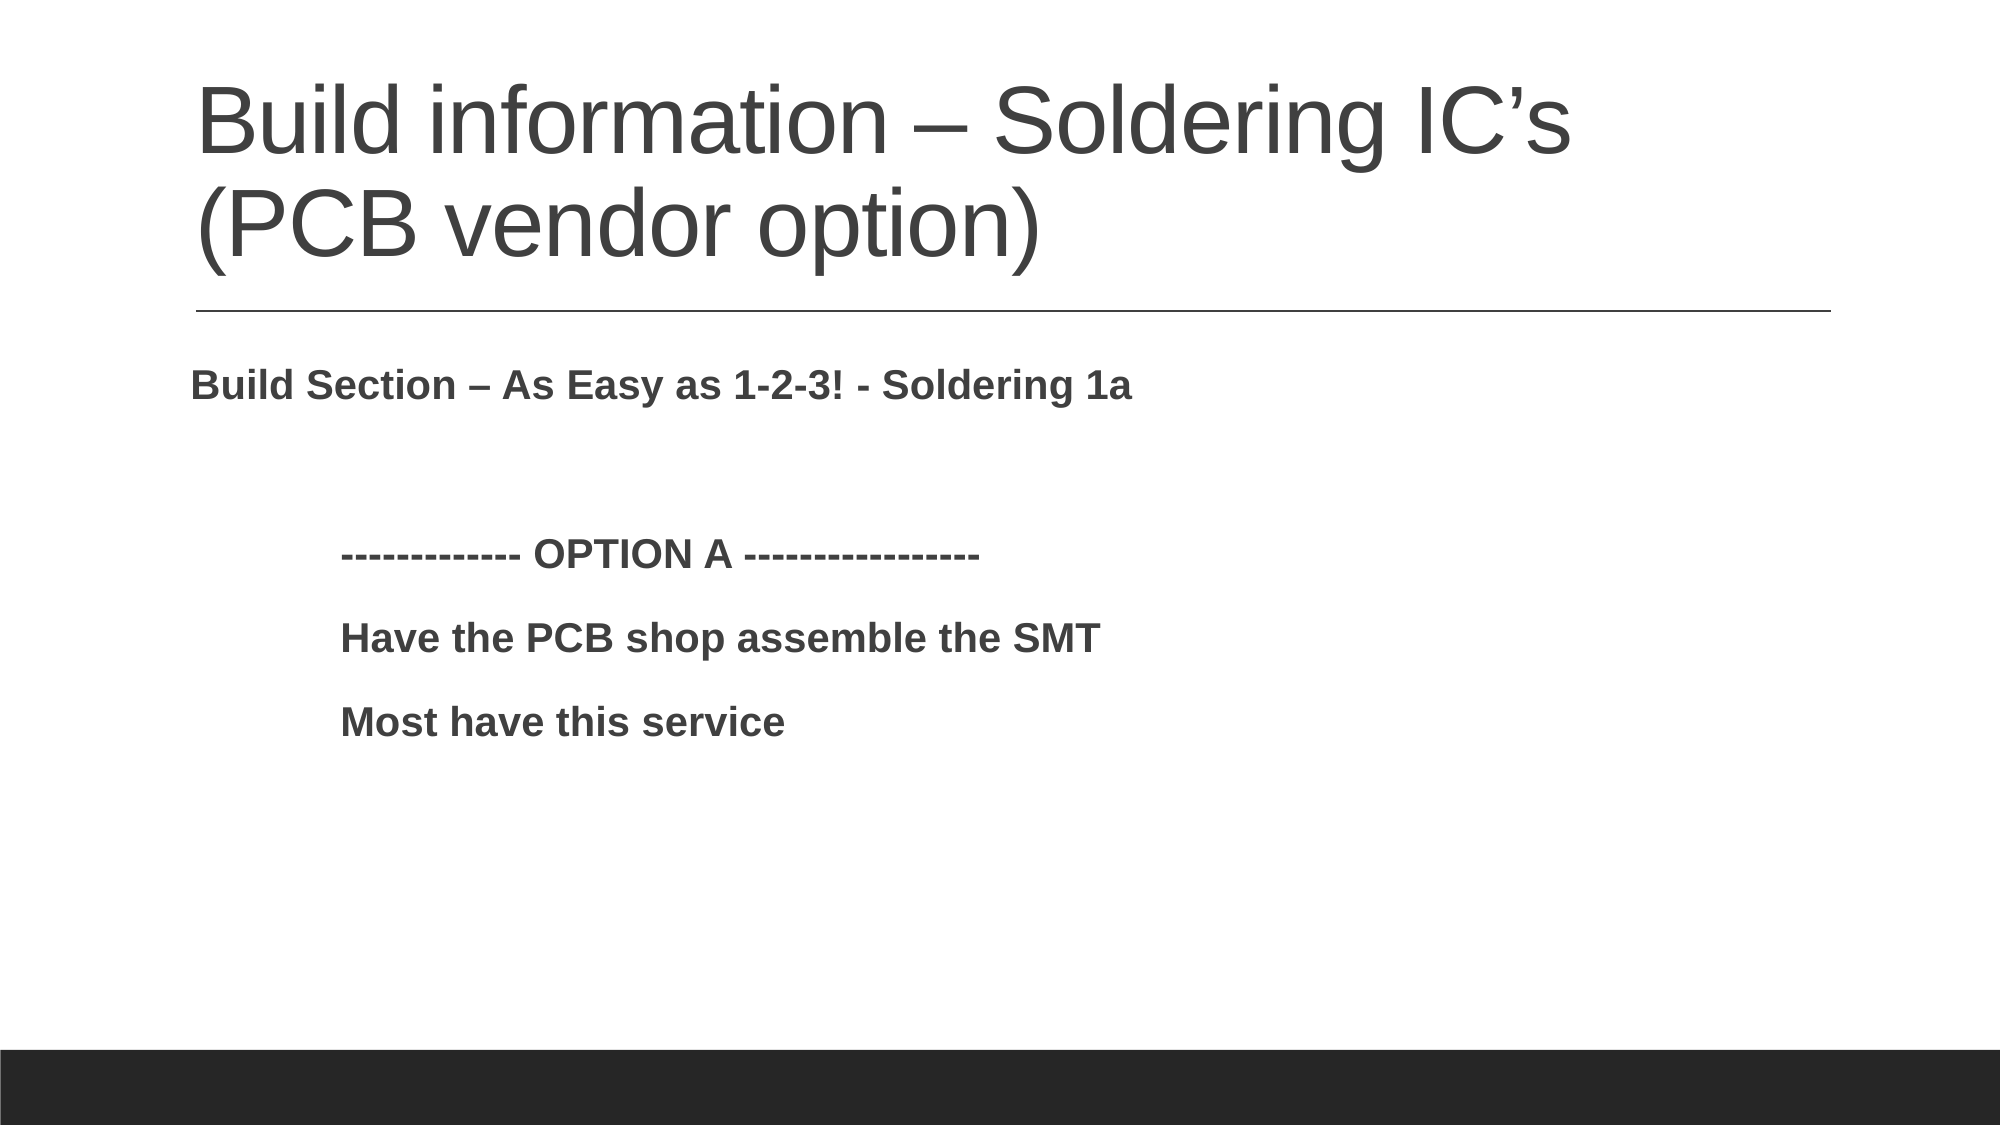

# Build information – Soldering IC’s (PCB vendor option)
Build Section – As Easy as 1-2-3! - Soldering 1a

	------------- OPTION A -----------------
	Have the PCB shop assemble the SMT
	Most have this service